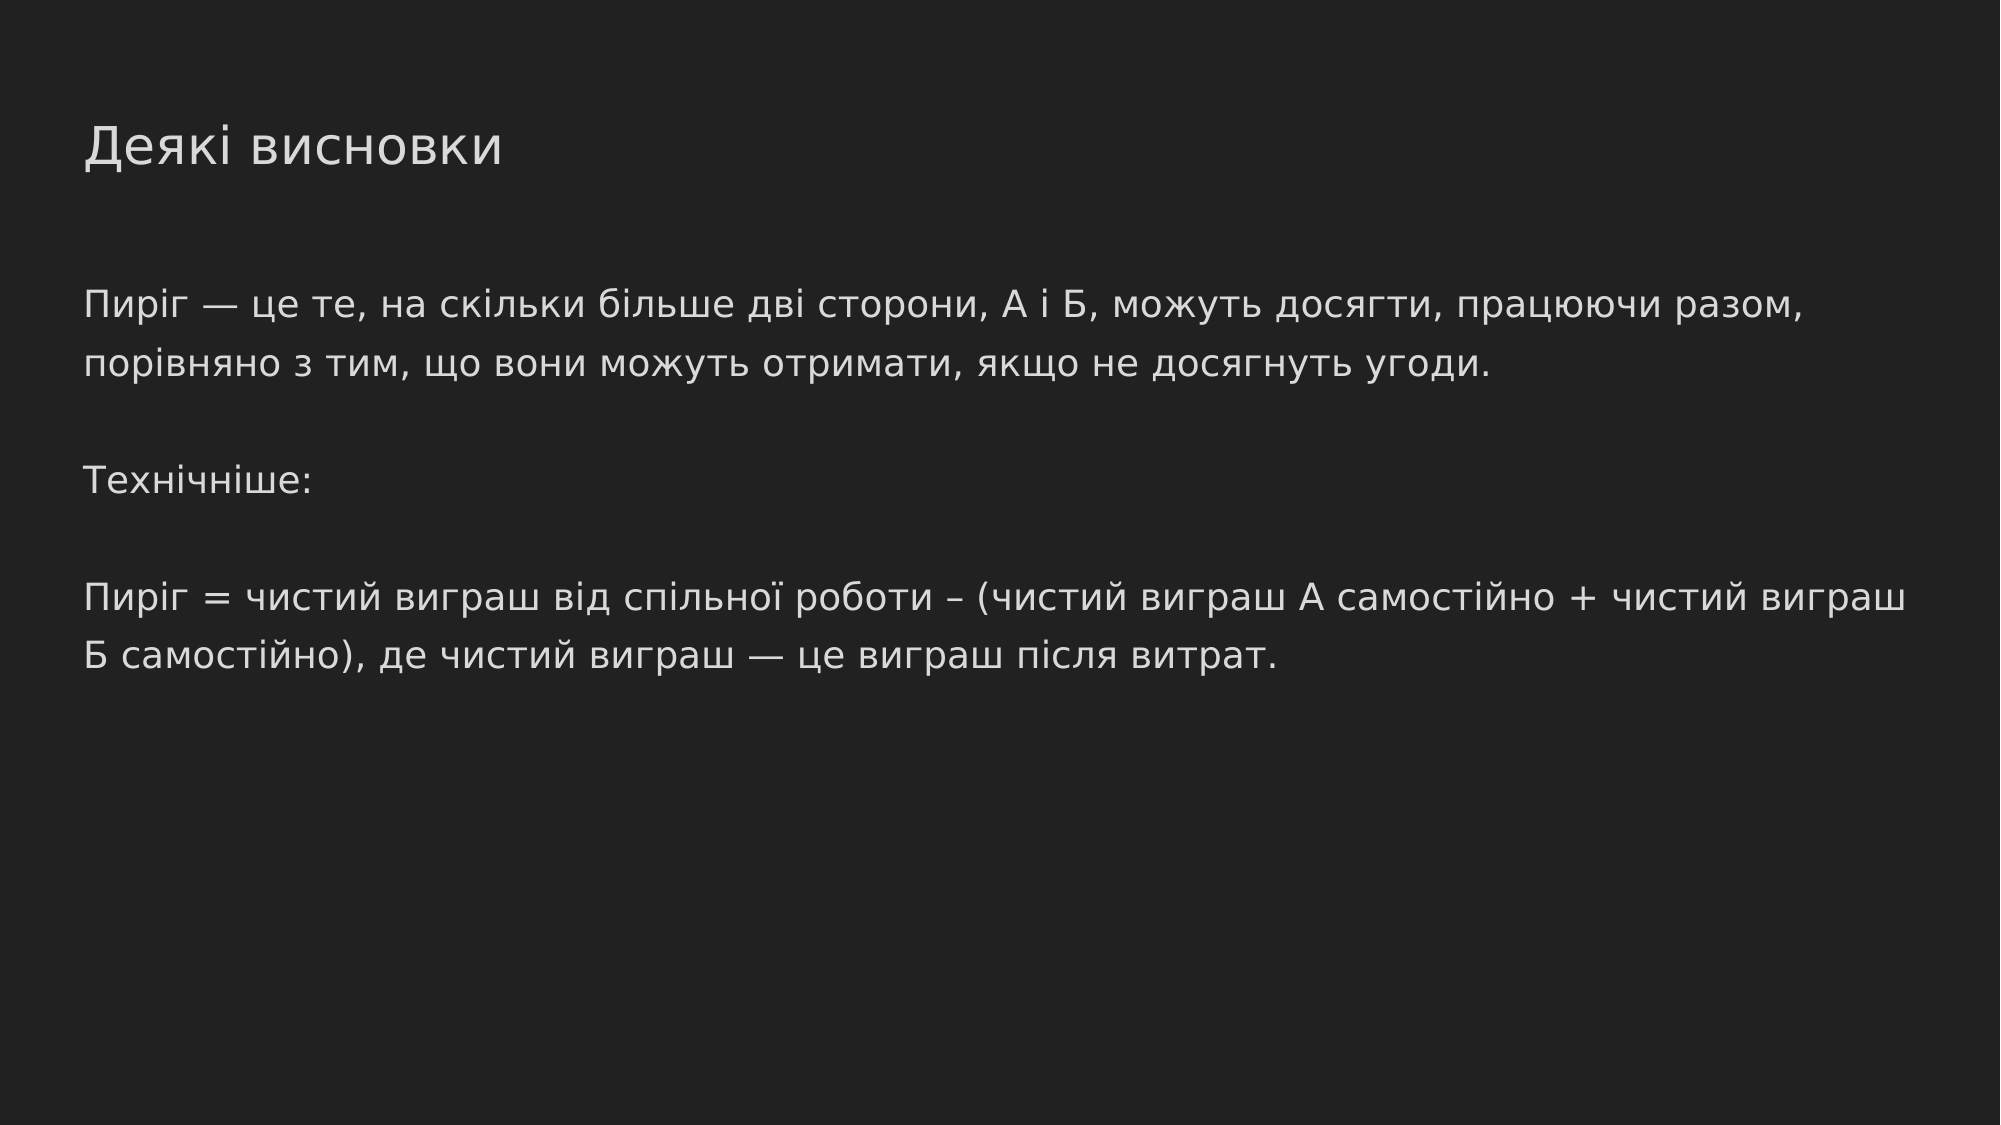

# Деякі висновки
Пиріг — це те, на скільки більше дві сторони, А і Б, можуть досягти, працюючи разом, порівняно з тим, що вони можуть отримати, якщо не досягнуть угоди.

Технічніше:

Пиріг = чистий виграш від спільної роботи – (чистий виграш А самостійно + чистий виграш Б самостійно), де чистий виграш — це виграш після витрат.